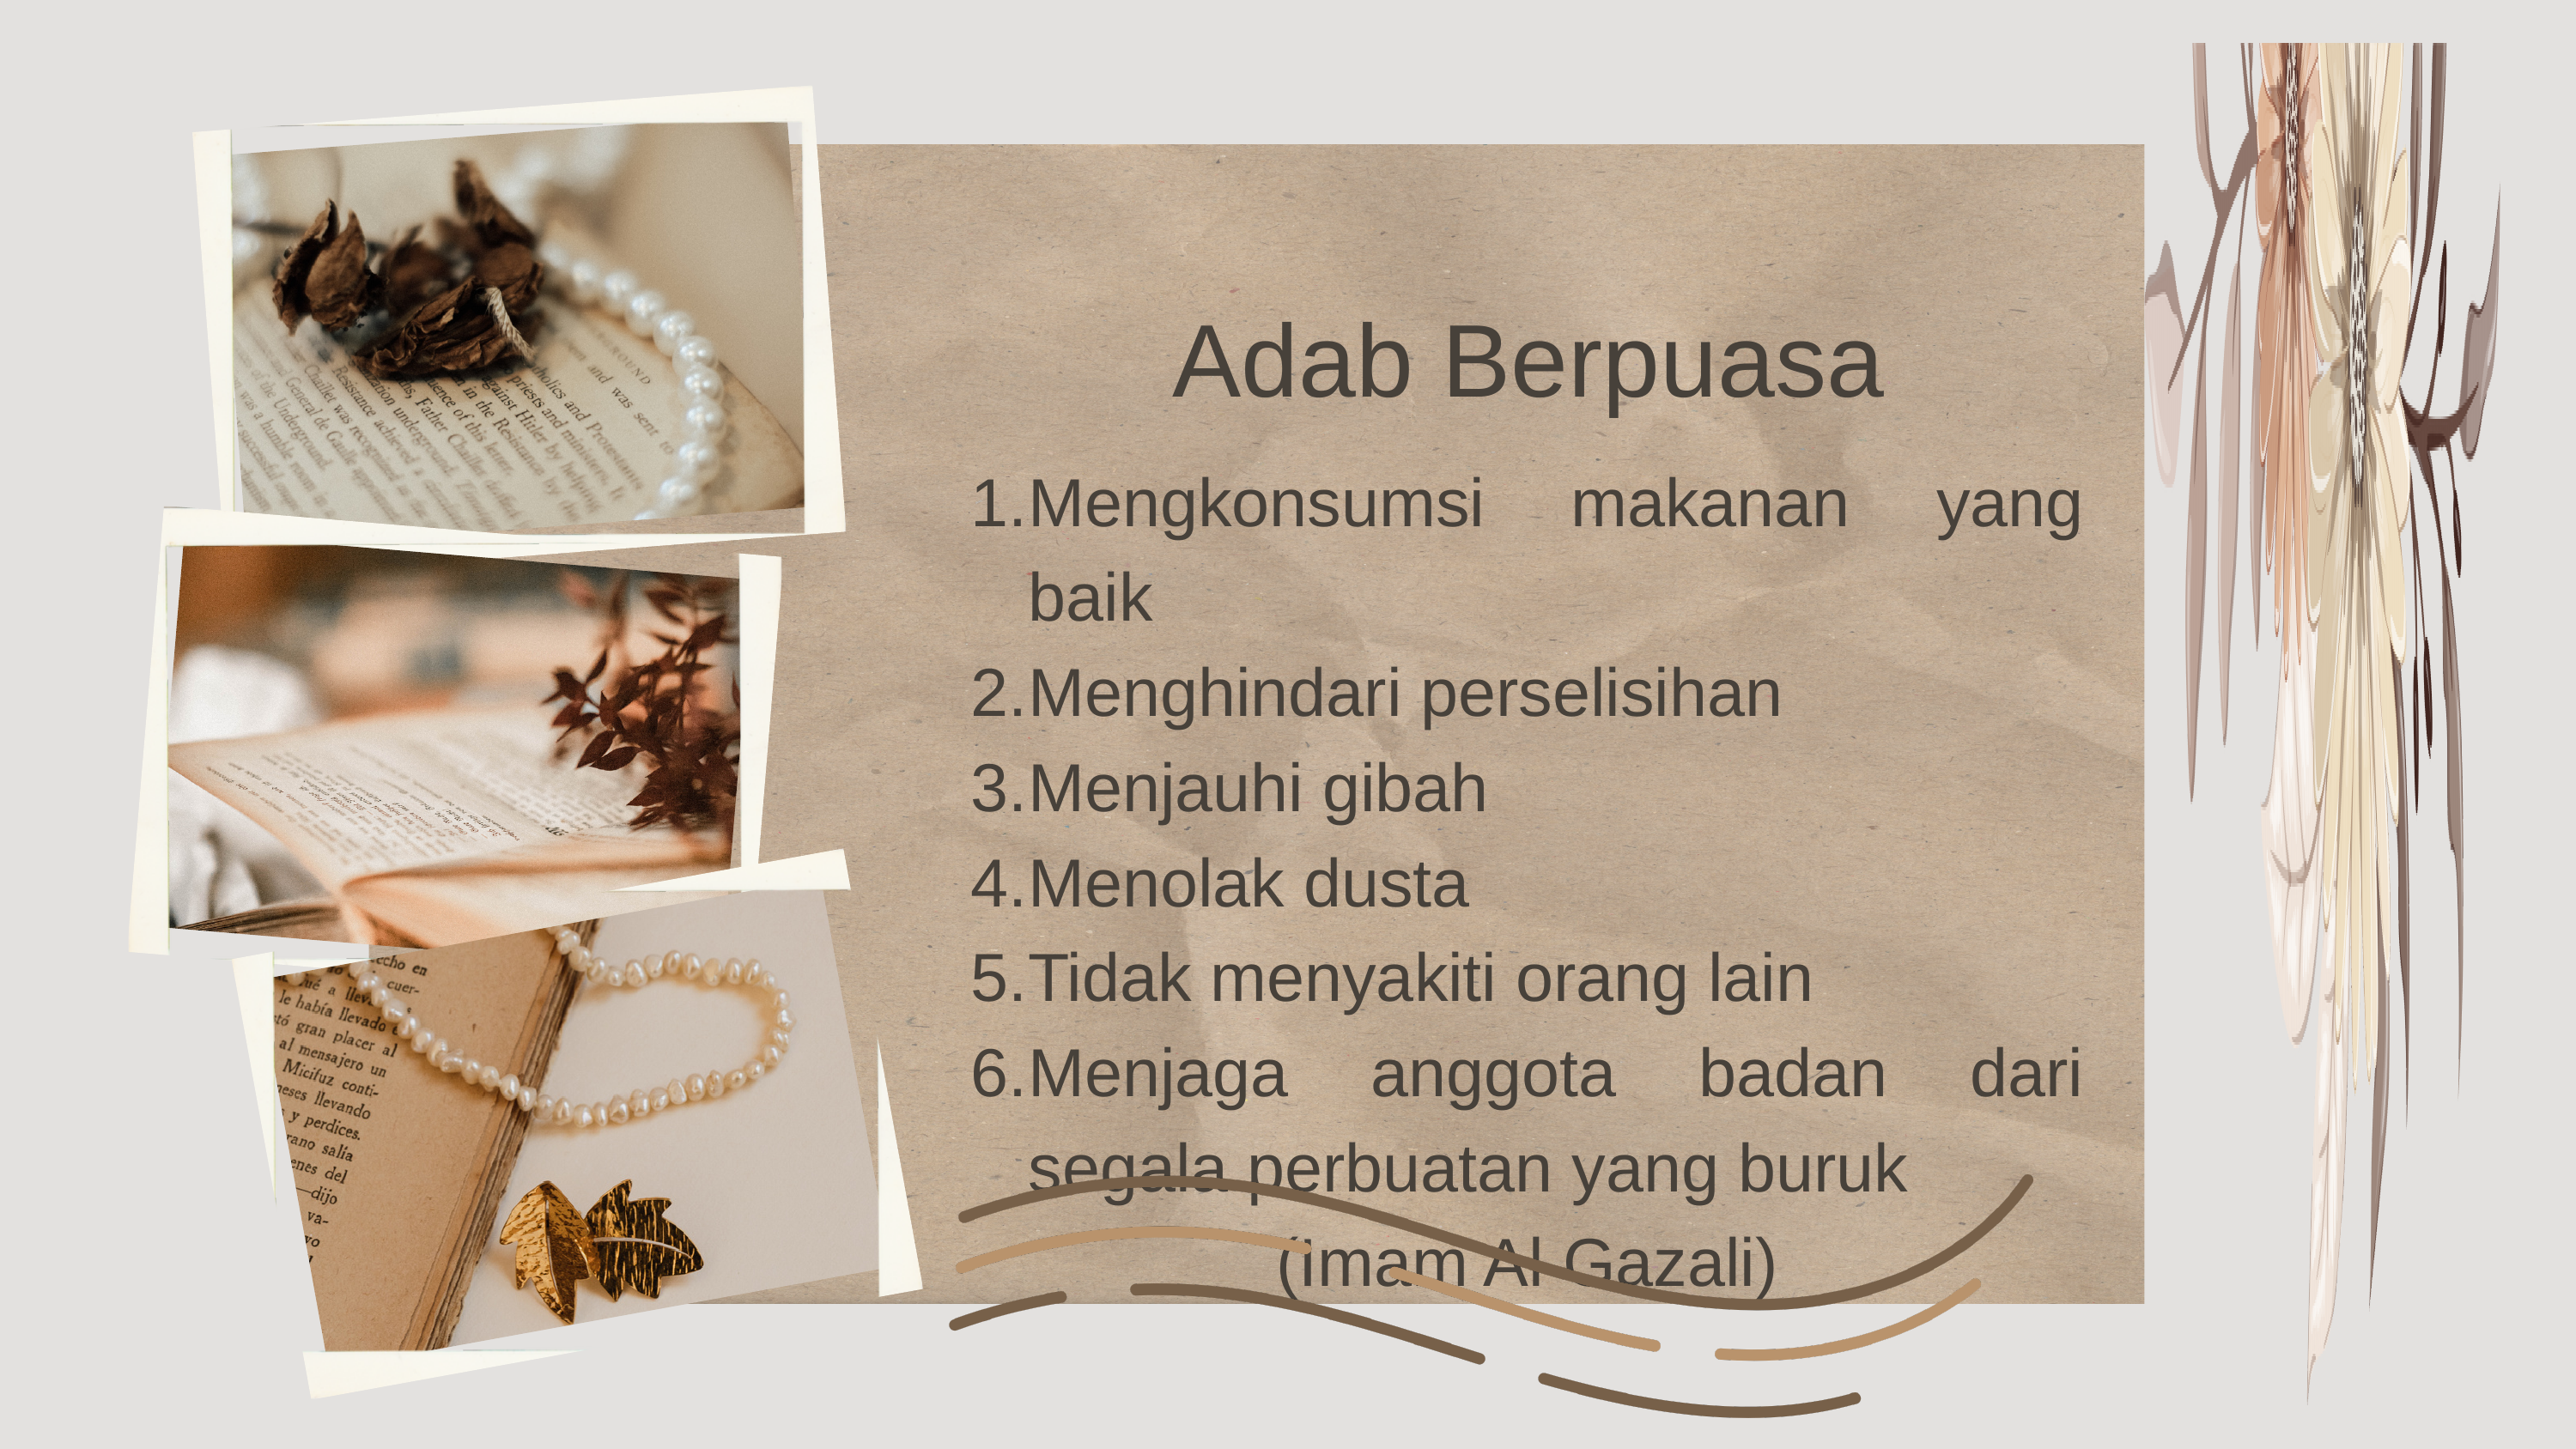

Adab Berpuasa
Mengkonsumsi makanan yang baik
Menghindari perselisihan
Menjauhi gibah
Menolak dusta
Tidak menyakiti orang lain
Menjaga anggota badan dari segala perbuatan yang buruk
(Imam Al Gazali)